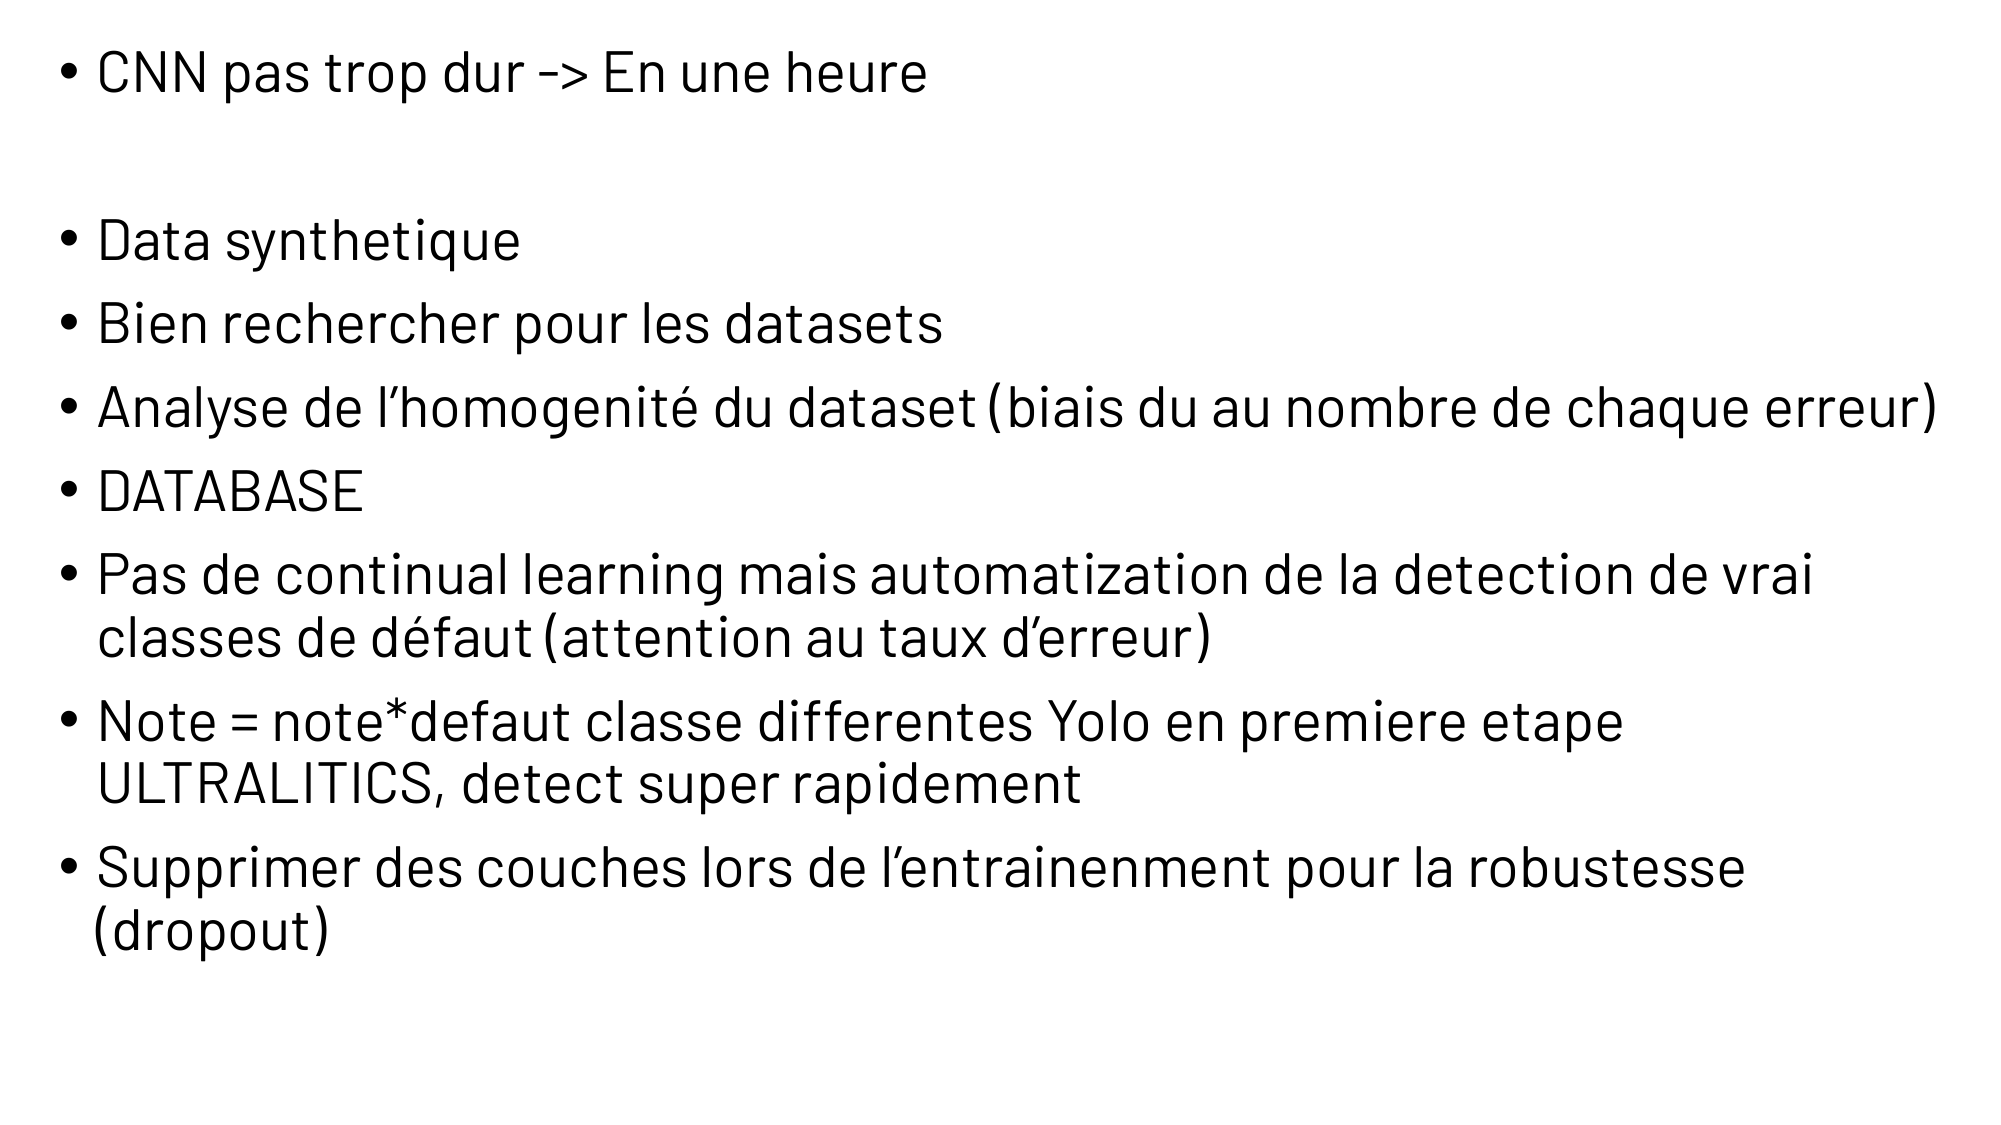

CNN pas trop dur -> En une heure

Data synthetique
Bien rechercher pour les datasets
Analyse de l’homogenité du dataset (biais du au nombre de chaque erreur)
DATABASE
Pas de continual learning mais automatization de la detection de vrai classes de défaut (attention au taux d’erreur)
Note = note*defaut classe differentes Yolo en premiere etape ULTRALITICS, detect super rapidement
Supprimer des couches lors de l’entrainenment pour la robustesse (dropout)